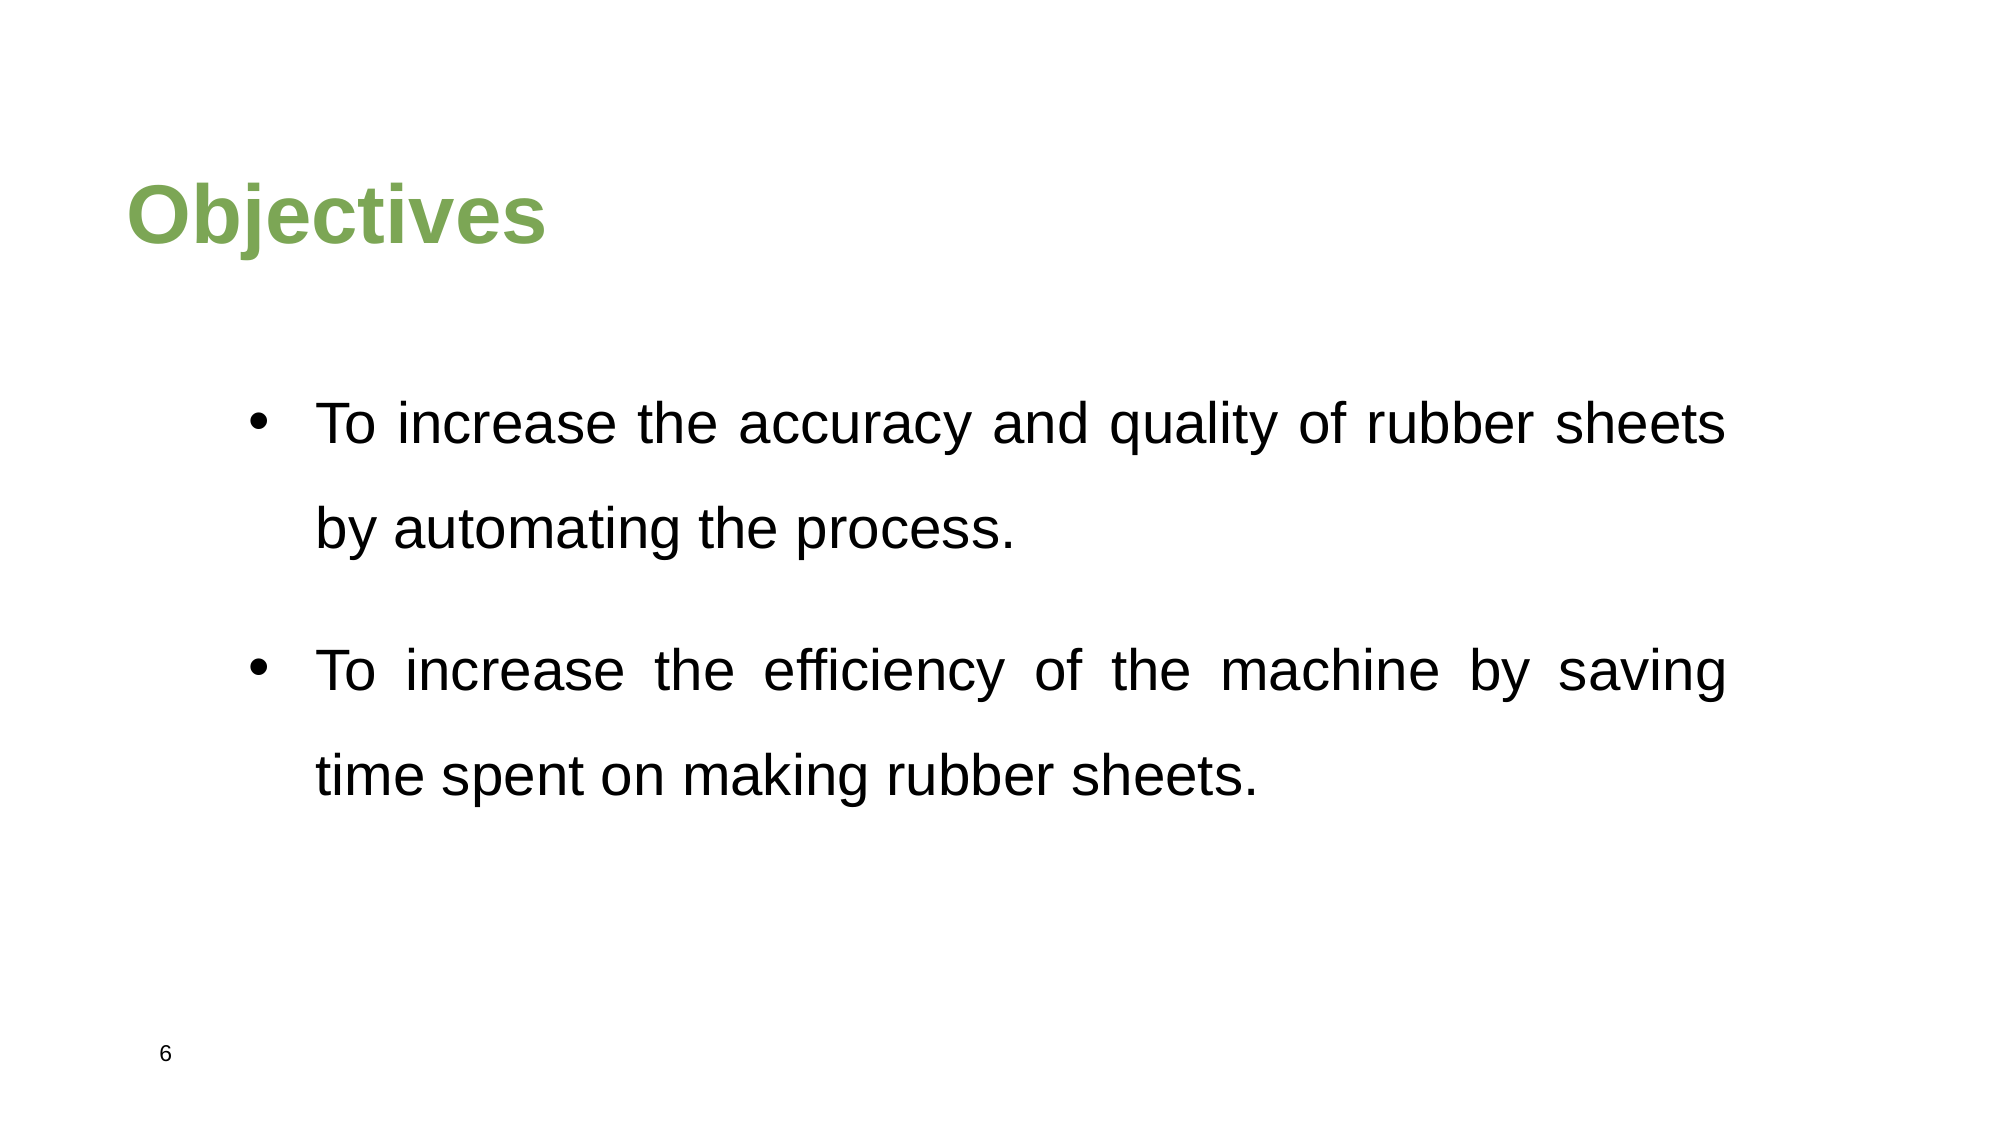

Objectives
To increase the accuracy and quality of rubber sheets by automating the process.

To increase the efficiency of the machine by saving time spent on making rubber sheets.

6